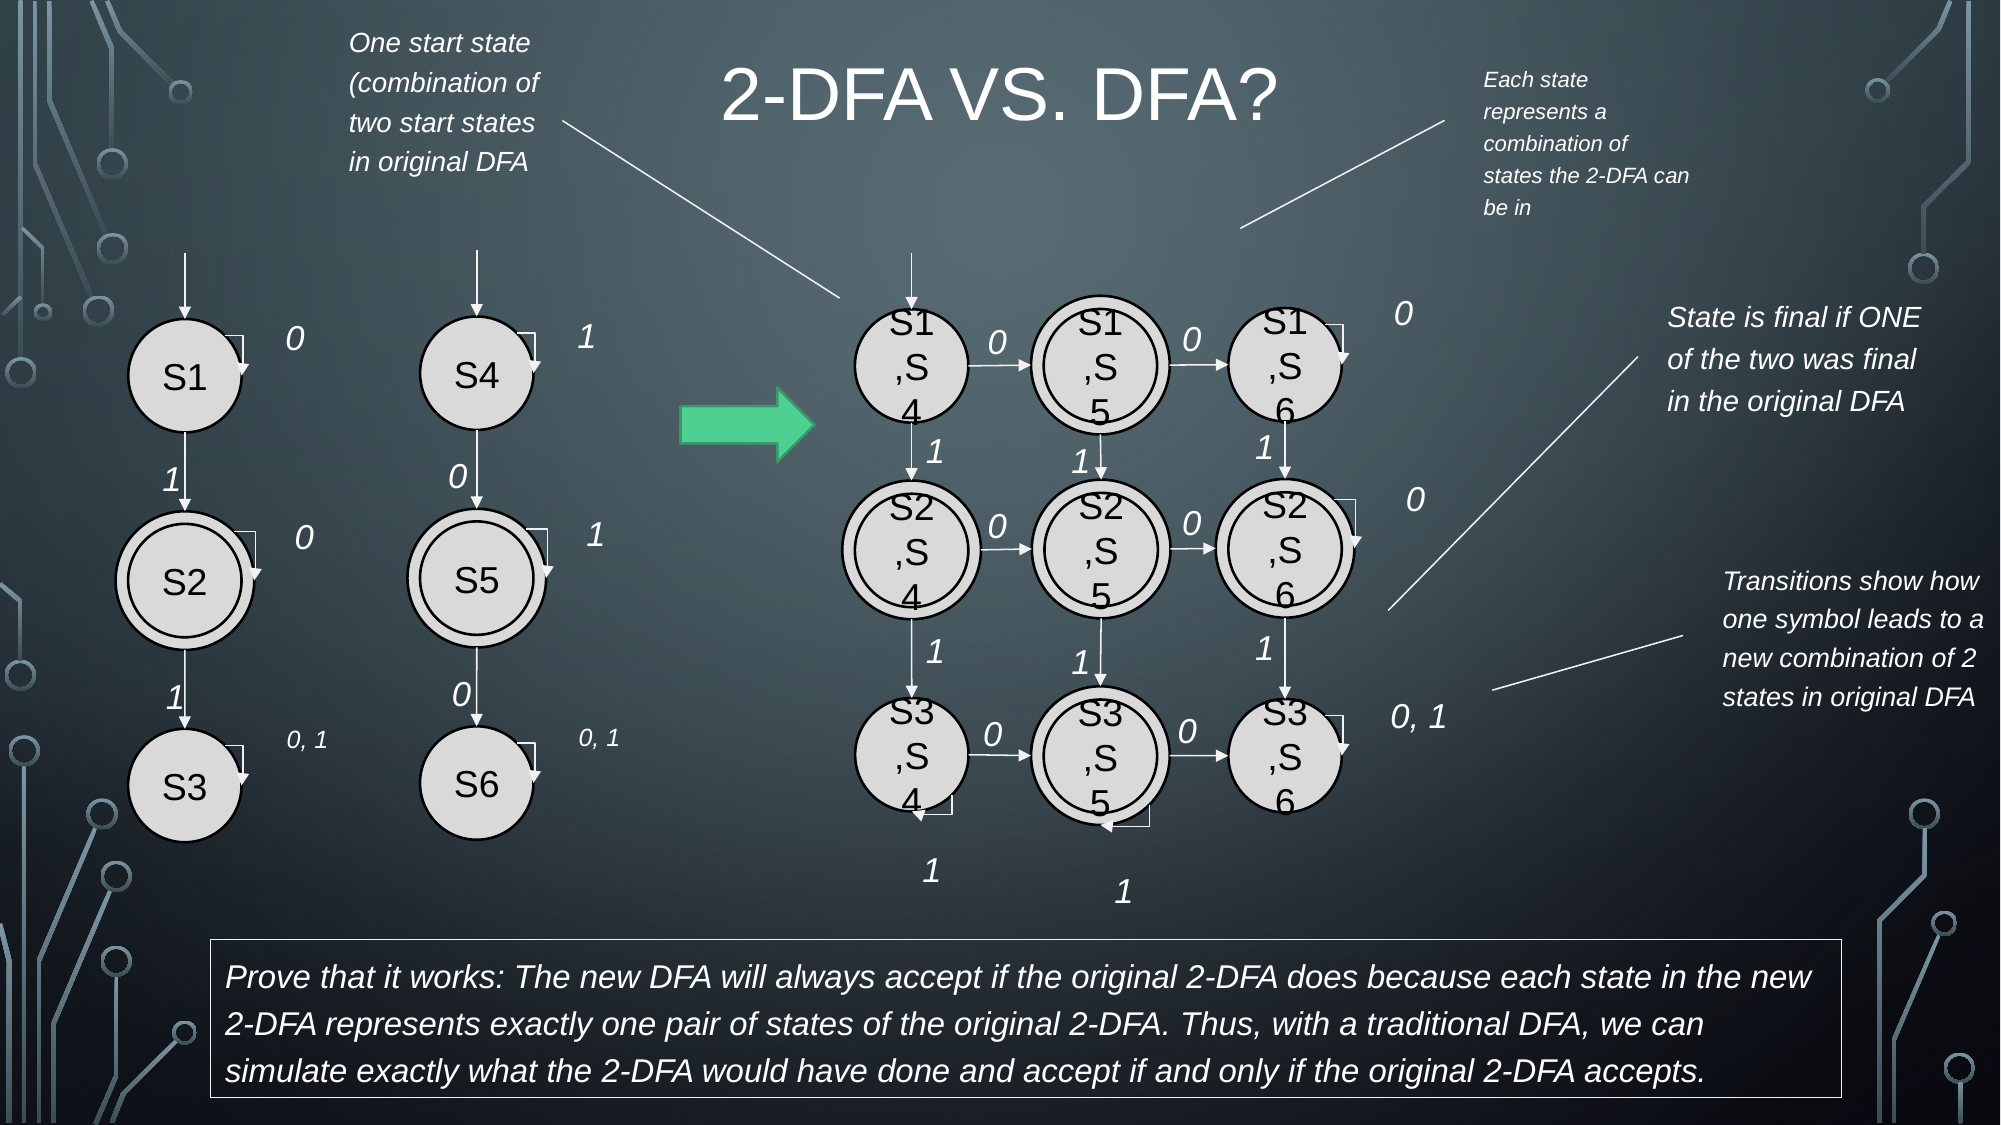

One start state (combination of two start states in original DFA
# 2-DFA vs. DFA?
Each state represents a combination of states the 2-DFA can be in
1
0
S4
S1
0
1
1
0

S5

S2
0
1
0, 1
0, 1
S6
S3
0

S1,S5
0
0
S1,S6
S1,S4
1
1
1
0

S2,S6

S2,S5

S2,S4
0
0
1
1
1
0, 1

S3,S5
0
0
S3,S4
S3,S6
1
1
State is final if ONE of the two was final in the original DFA

Transitions show how one symbol leads to a new combination of 2 states in original DFA
Prove that it works: The new DFA will always accept if the original 2-DFA does because each state in the new 2-DFA represents exactly one pair of states of the original 2-DFA. Thus, with a traditional DFA, we can simulate exactly what the 2-DFA would have done and accept if and only if the original 2-DFA accepts.